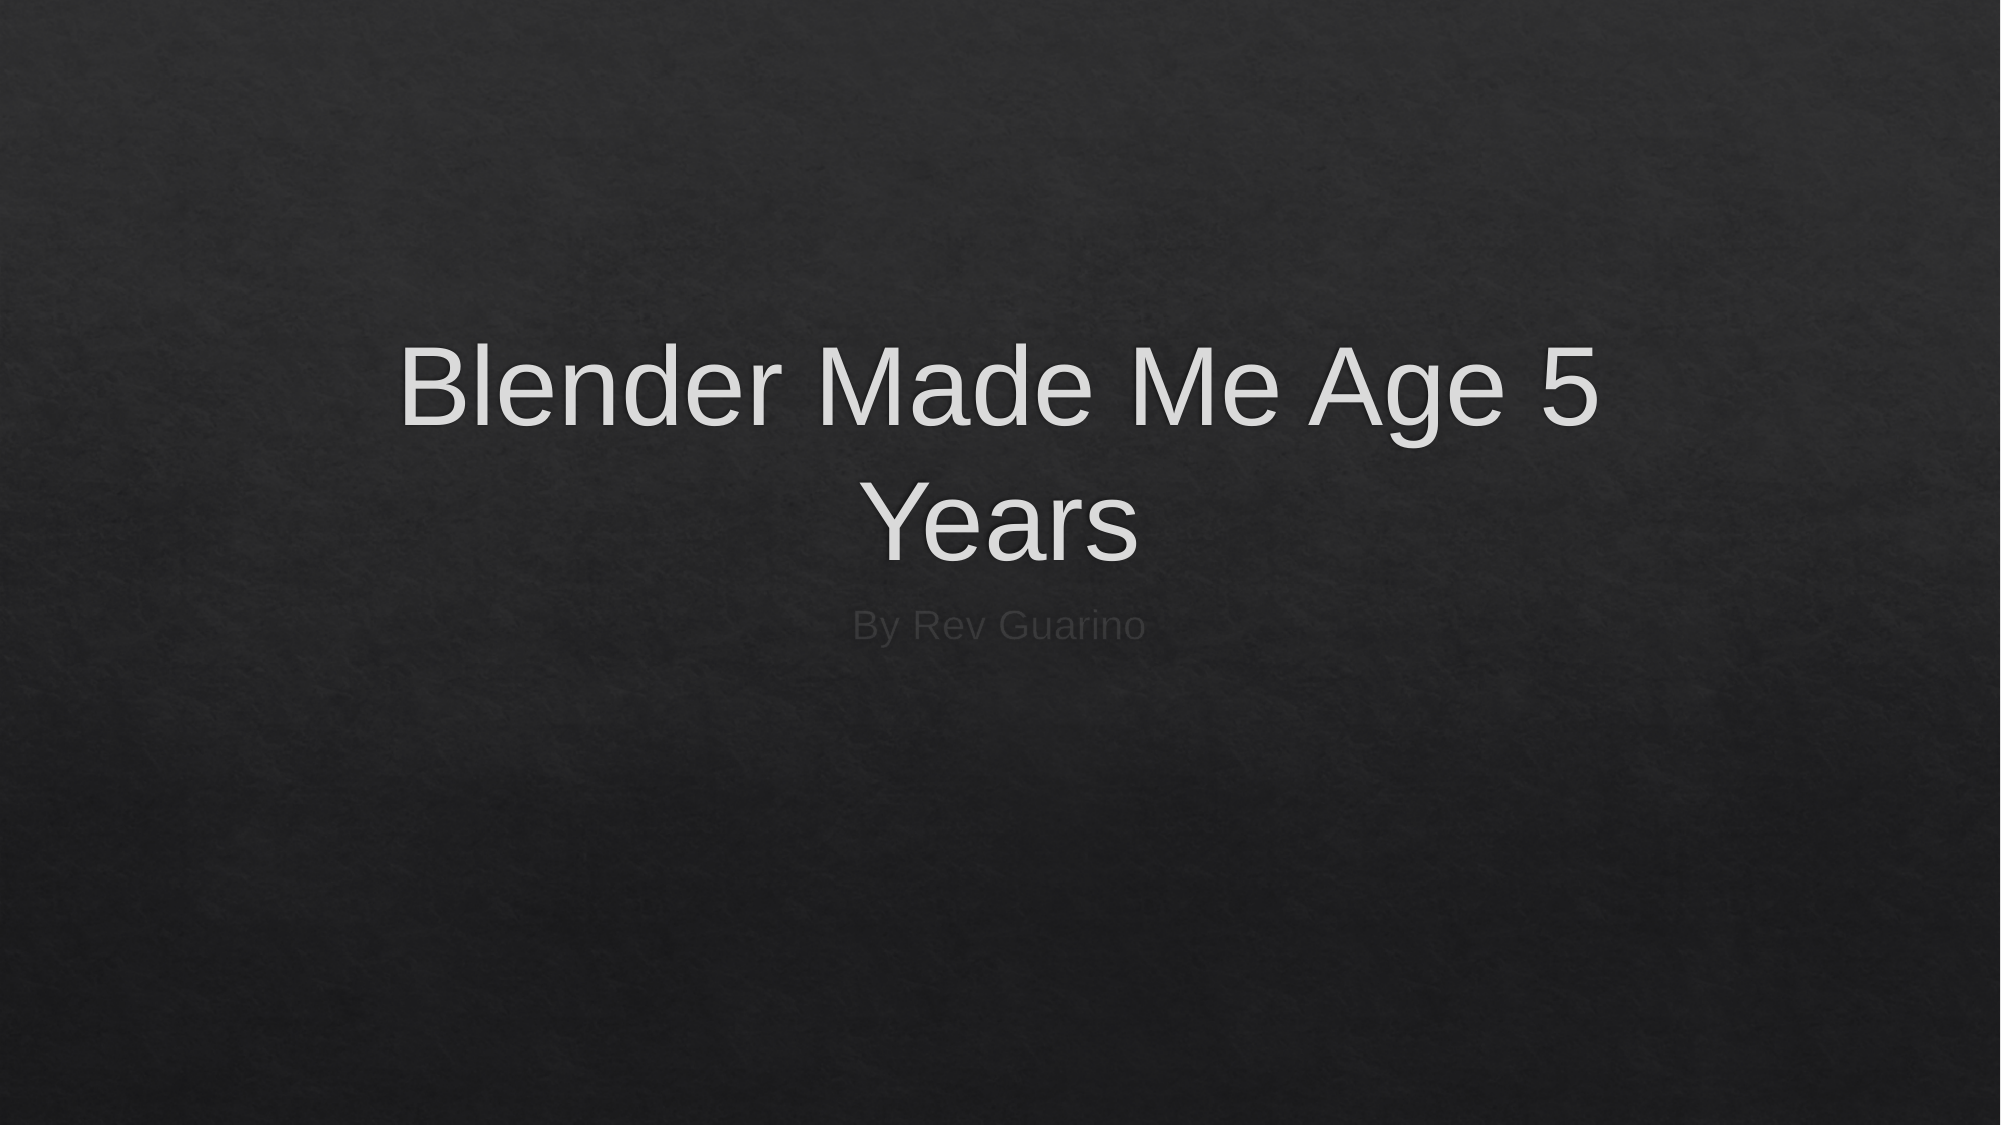

# Blender Made Me Age 5 Years
By Rev Guarino